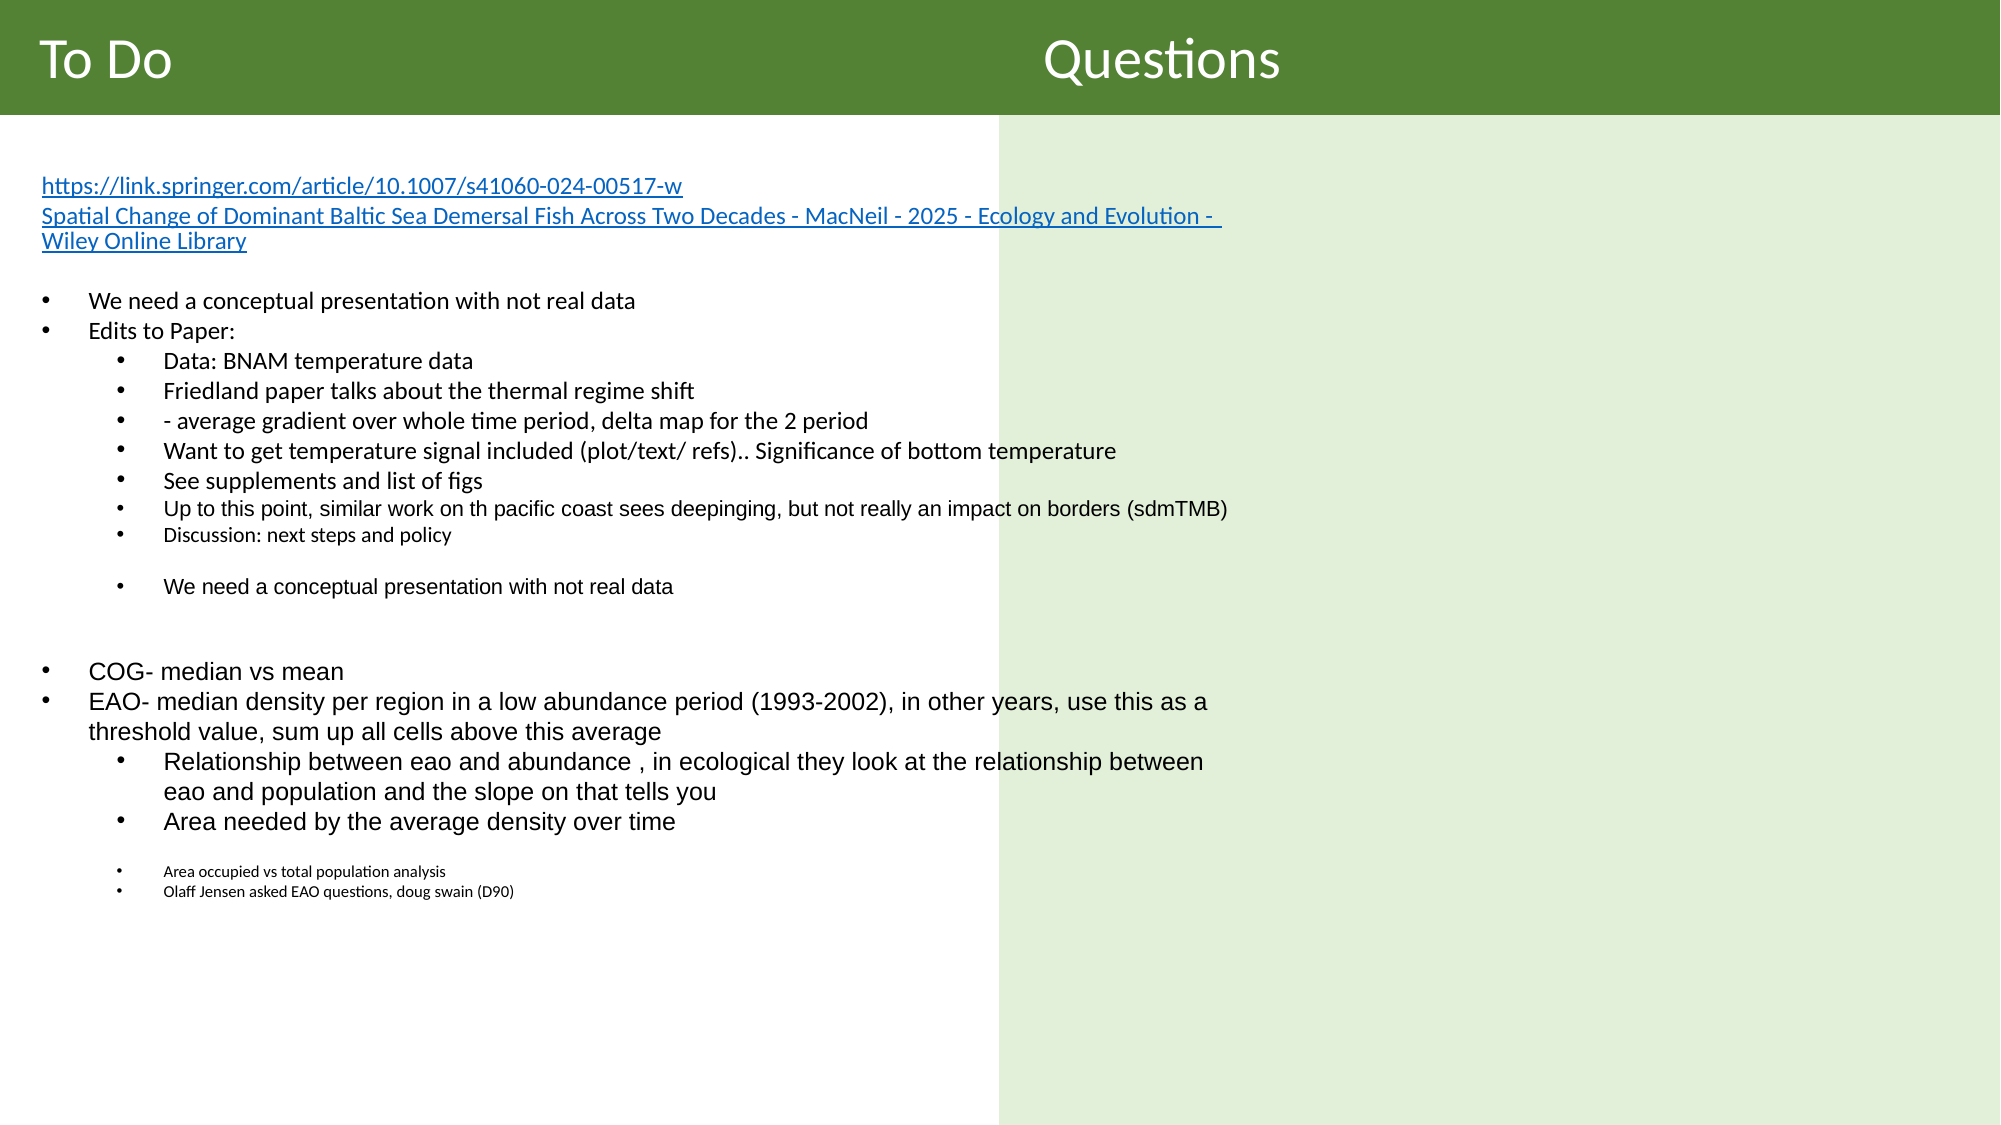

To Do
Questions
https://link.springer.com/article/10.1007/s41060-024-00517-w
Spatial Change of Dominant Baltic Sea Demersal Fish Across Two Decades - MacNeil - 2025 - Ecology and Evolution - Wiley Online Library

We need a conceptual presentation with not real data
Edits to Paper:
Data: BNAM temperature data
Friedland paper talks about the thermal regime shift
- average gradient over whole time period, delta map for the 2 period
Want to get temperature signal included (plot/text/ refs).. Significance of bottom temperature
See supplements and list of figs
Up to this point, similar work on th pacific coast sees deepinging, but not really an impact on borders (sdmTMB)
Discussion: next steps and policy

We need a conceptual presentation with not real data

COG- median vs mean
EAO- median density per region in a low abundance period (1993-2002), in other years, use this as a threshold value, sum up all cells above this average
Relationship between eao and abundance , in ecological they look at the relationship between eao and population and the slope on that tells you
Area needed by the average density over time

Area occupied vs total population analysis
Olaff Jensen asked EAO questions, doug swain (D90)